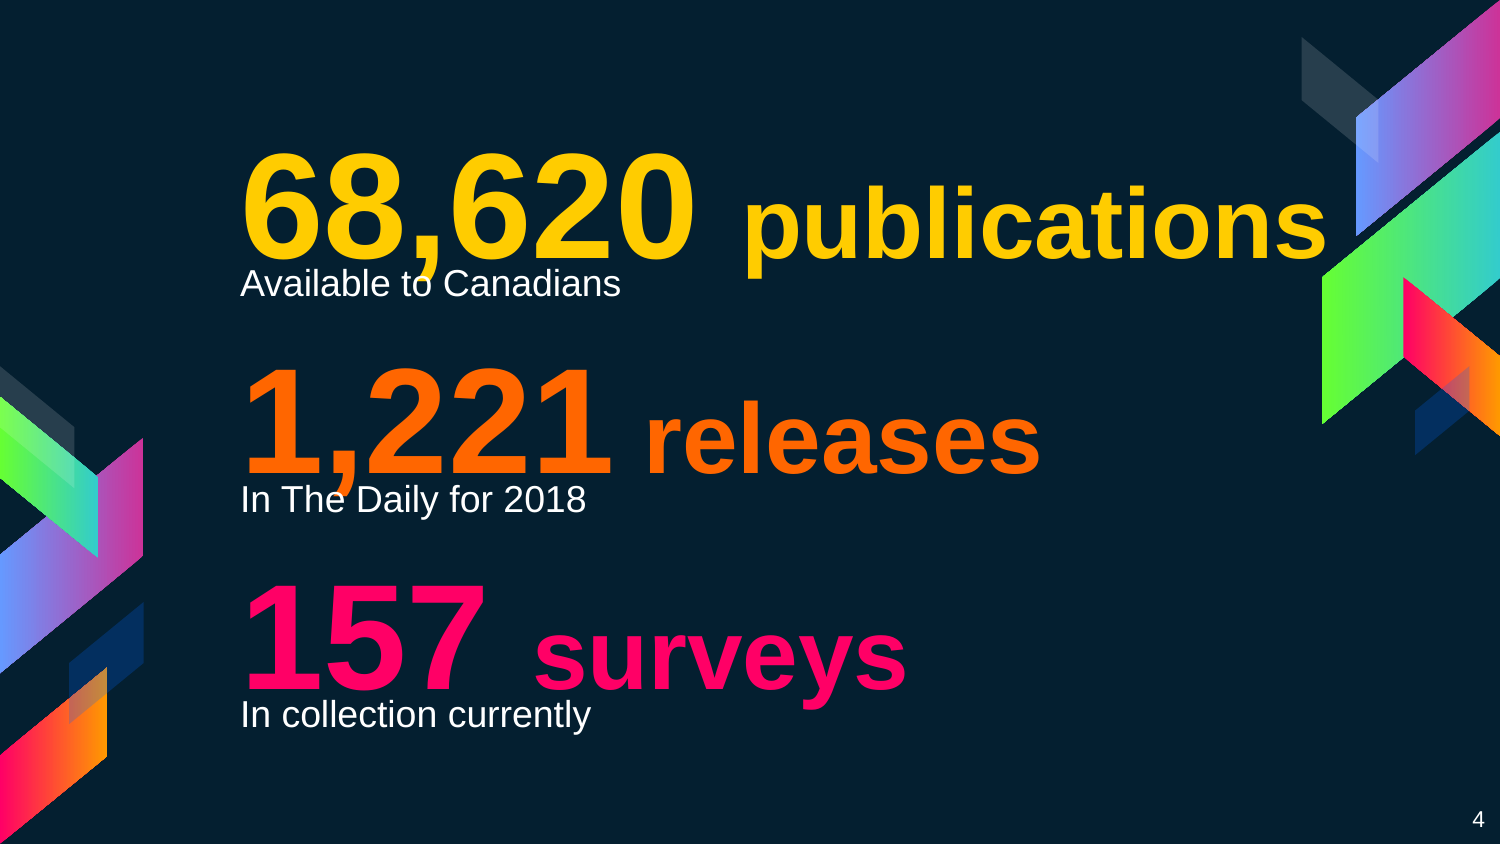

68,620 publications
Available to Canadians
1,221 releases
In The Daily for 2018
157 surveys
In collection currently
4